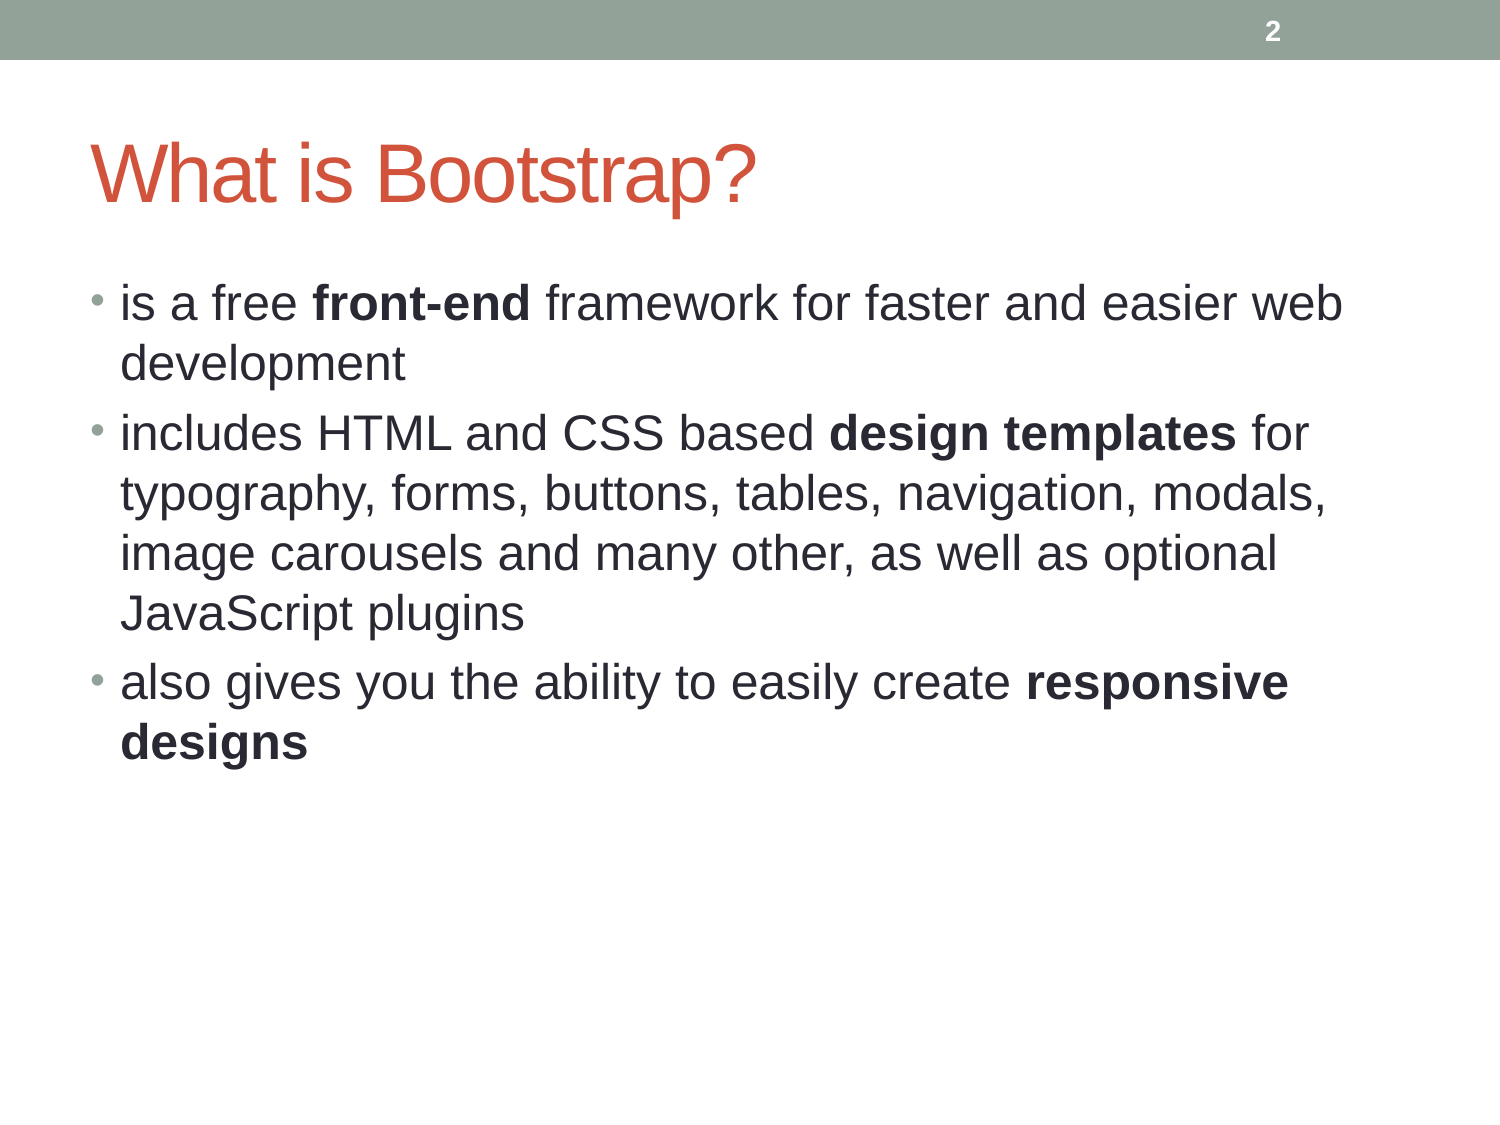

2
# What is Bootstrap?
is a free front-end framework for faster and easier web development
includes HTML and CSS based design templates for typography, forms, buttons, tables, navigation, modals, image carousels and many other, as well as optional JavaScript plugins
also gives you the ability to easily create responsive designs